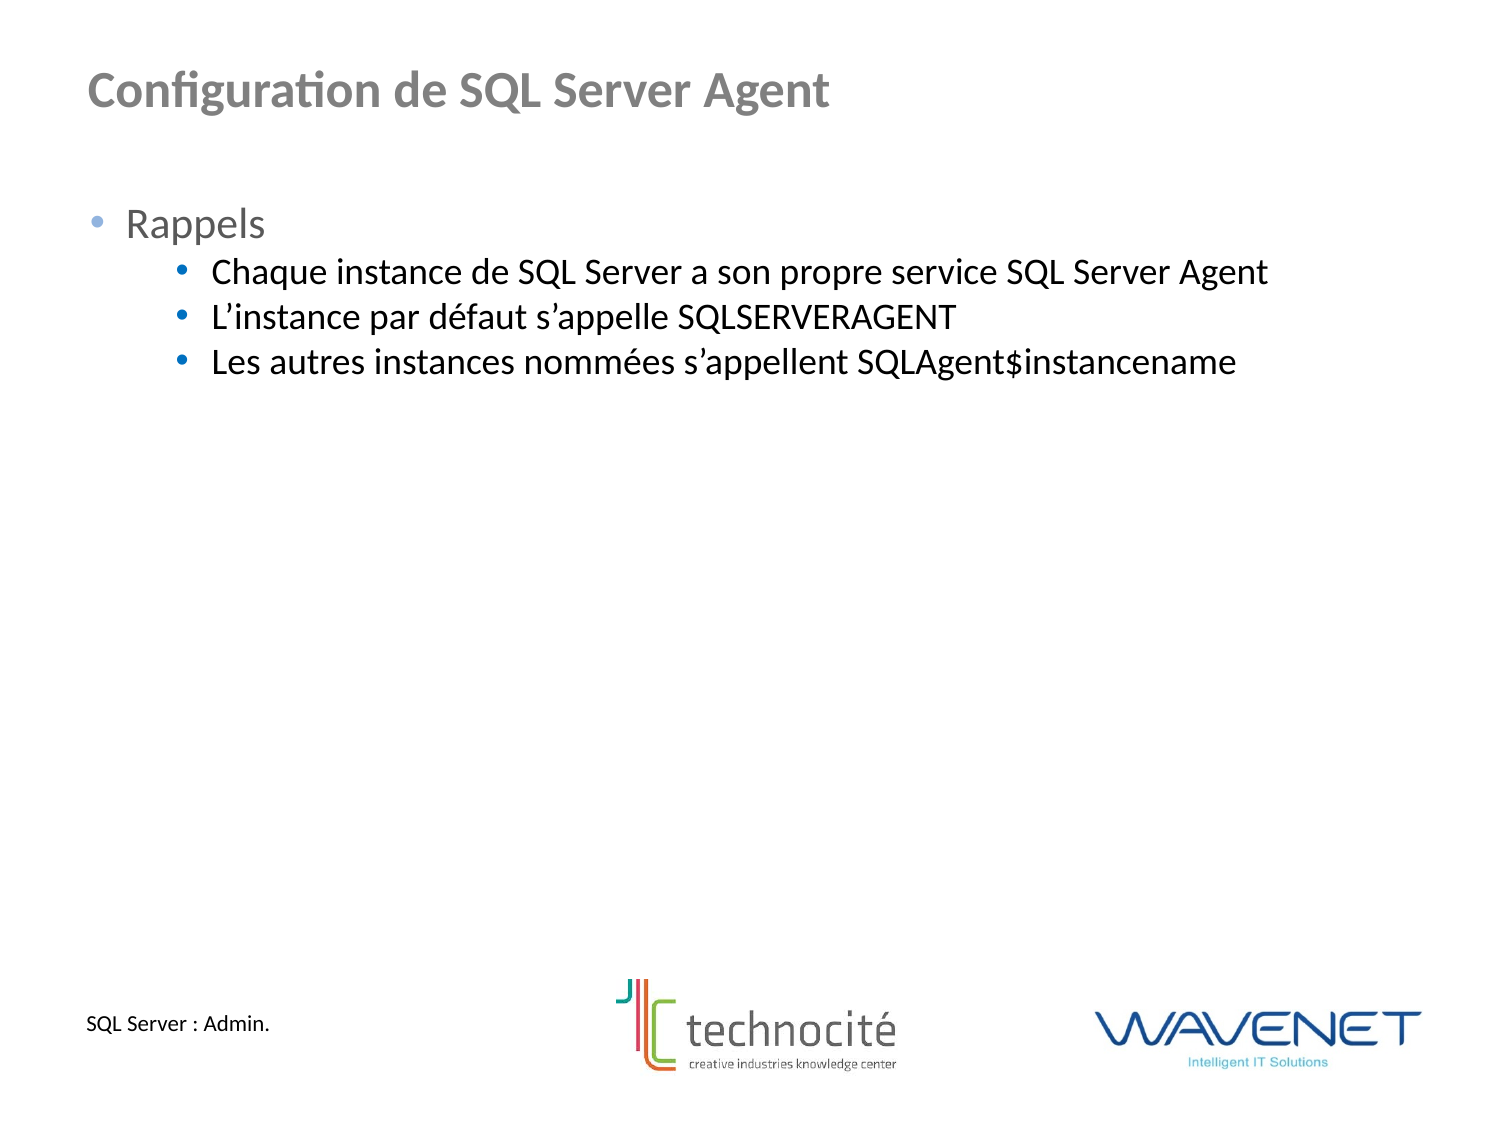

Configuration de SQL Server Agent
Rappels
Chaque instance de SQL Server a son propre service SQL Server Agent
L’instance par défaut s’appelle SQLSERVERAGENT
Les autres instances nommées s’appellent SQLAgent$instancename
SQL Server : Admin.